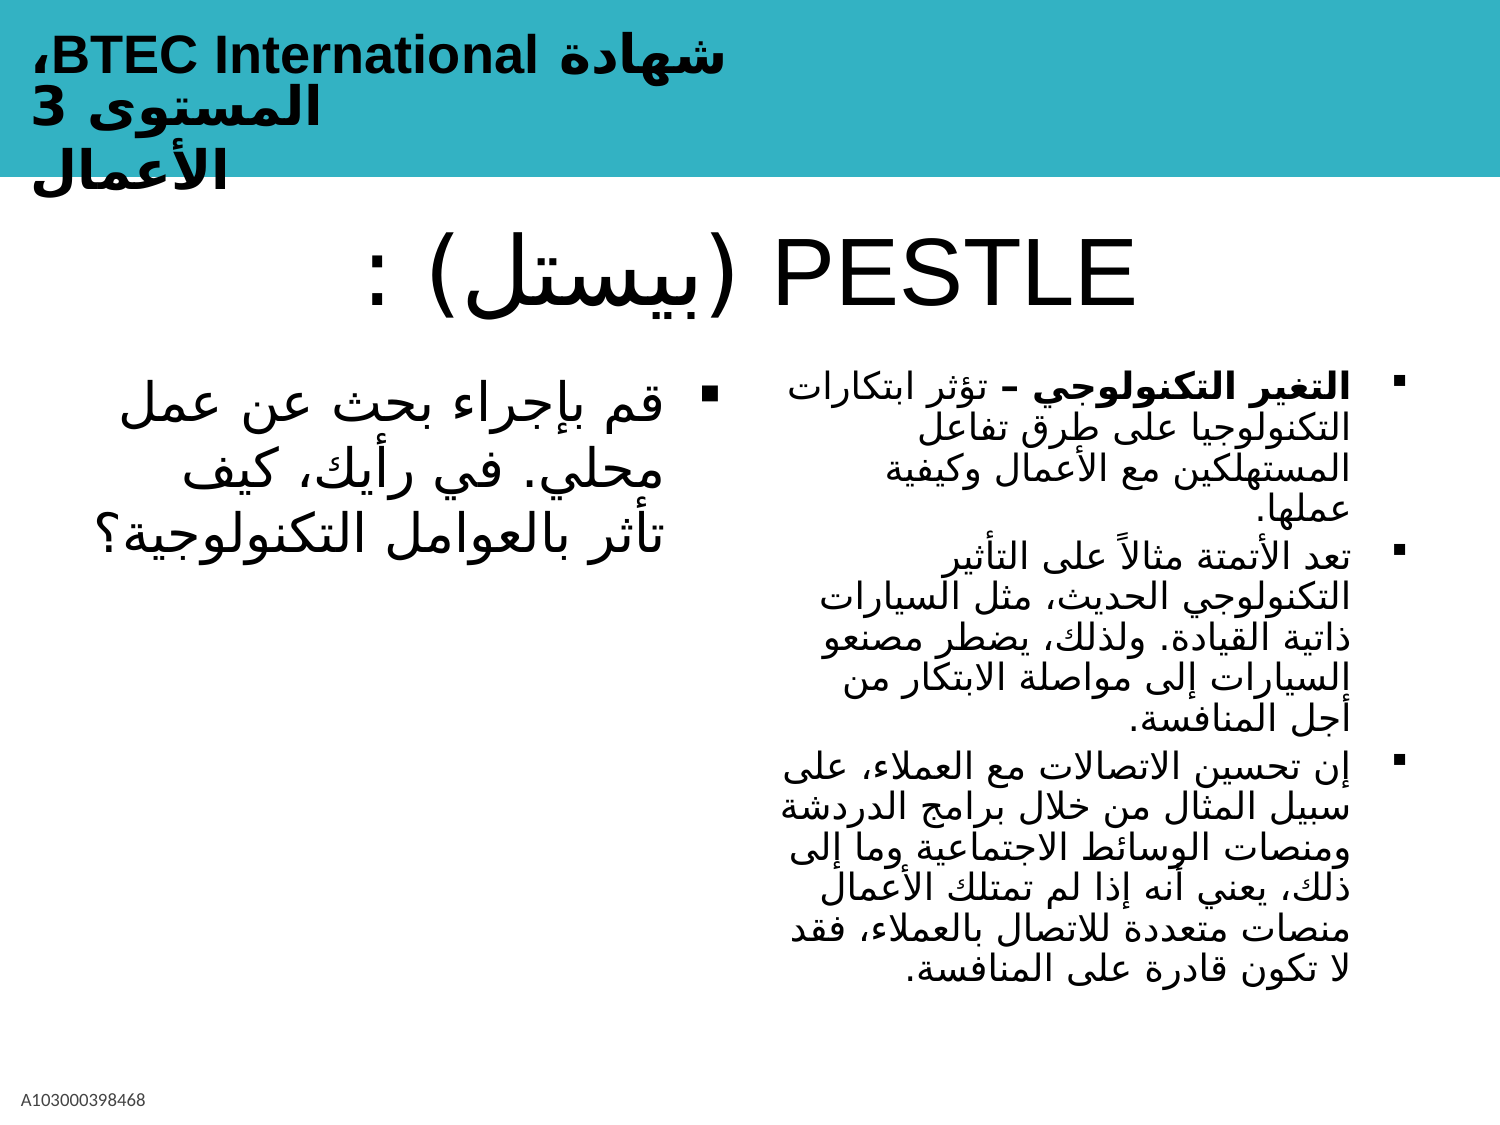

# PESTLE (بيستل) :
قم بإجراء بحث عن عمل محلي. في رأيك، كيف تأثر بالعوامل التكنولوجية؟
التغير التكنولوجي – تؤثر ابتكارات التكنولوجيا على طرق تفاعل المستهلكين مع الأعمال وكيفية عملها.
تعد الأتمتة مثالاً على التأثير التكنولوجي الحديث، مثل السيارات ذاتية القيادة. ولذلك، يضطر مصنعو السيارات إلى مواصلة الابتكار من أجل المنافسة.
إن تحسين الاتصالات مع العملاء، على سبيل المثال من خلال برامج الدردشة ومنصات الوسائط الاجتماعية وما إلى ذلك، يعني أنه إذا لم تمتلك الأعمال منصات متعددة للاتصال بالعملاء، فقد لا تكون قادرة على المنافسة.
A103000398468